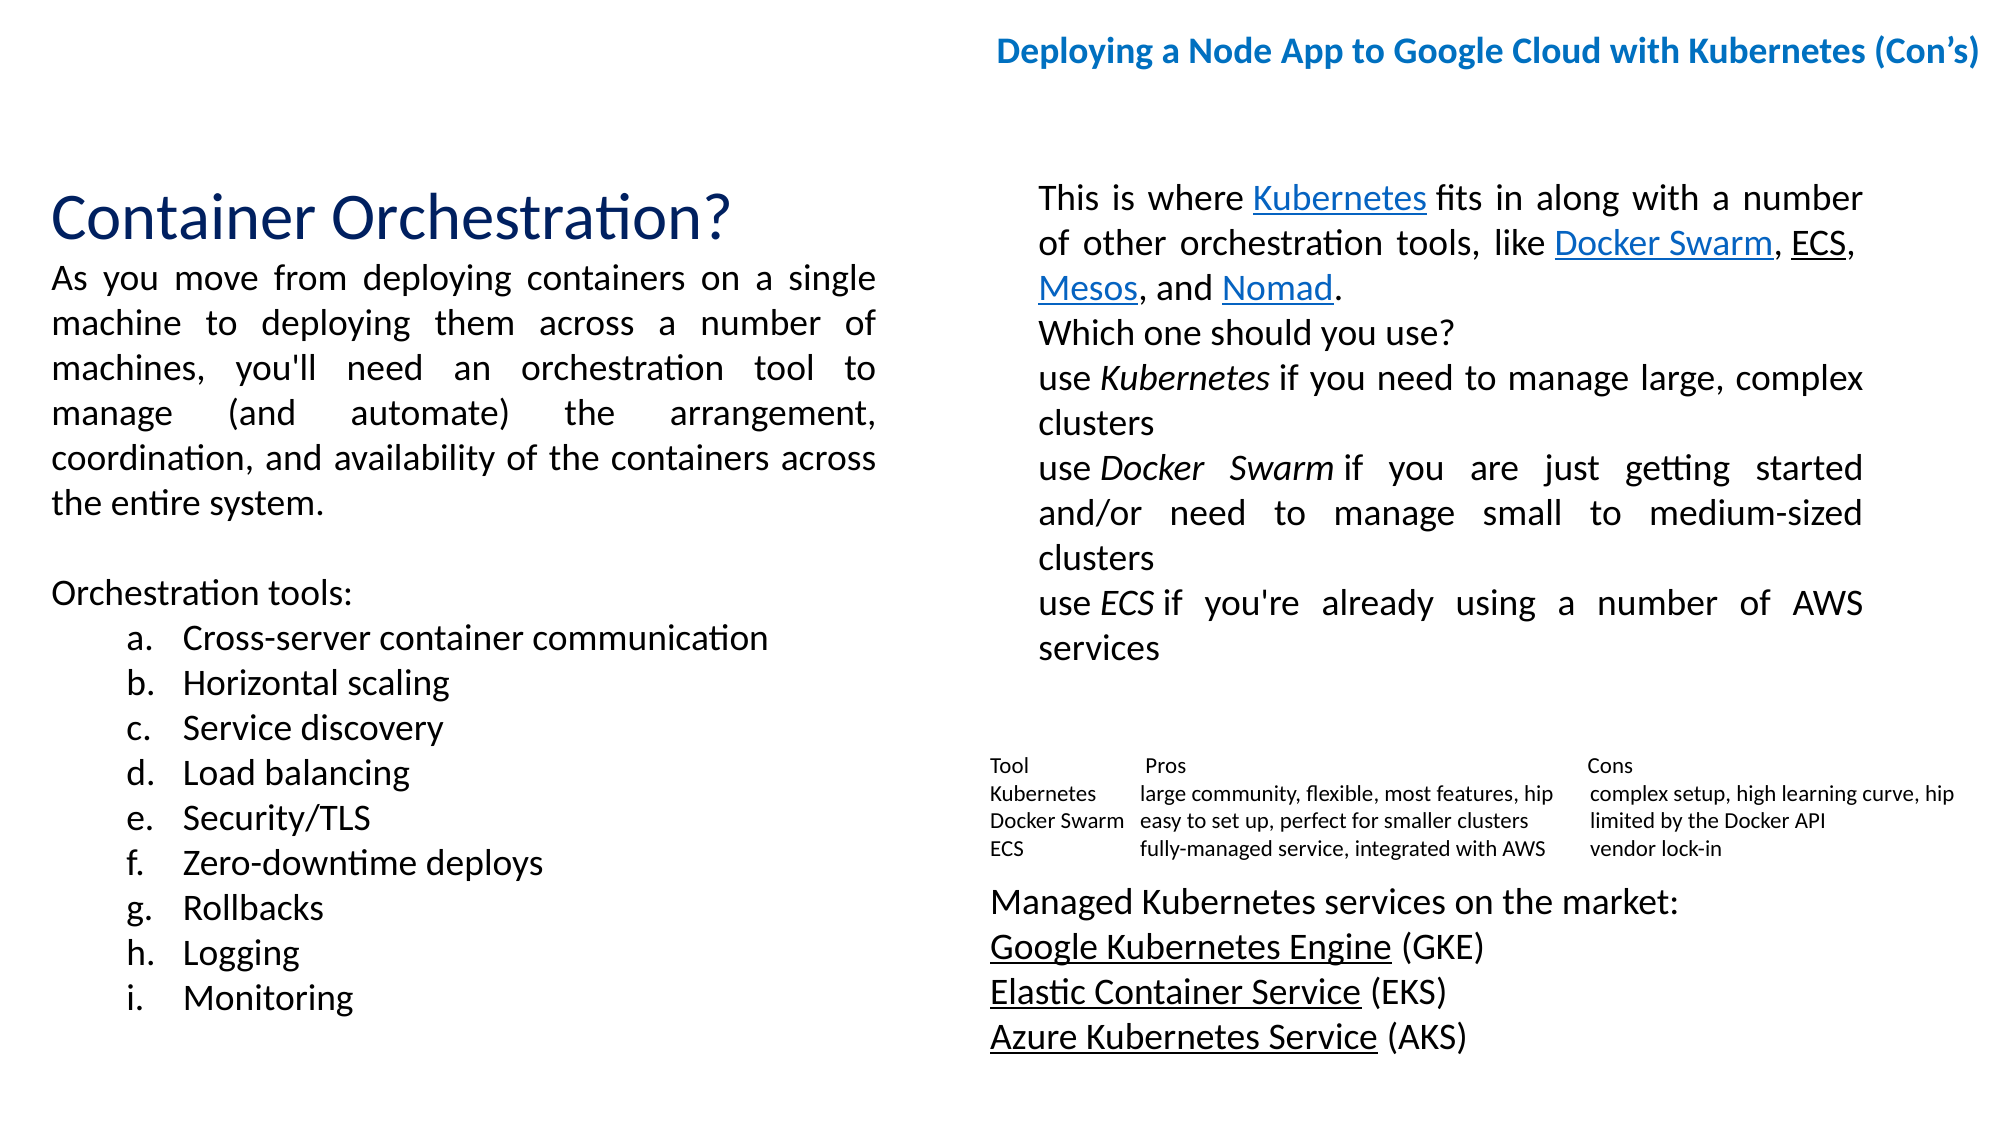

Deploying a Node App to Google Cloud with Kubernetes (Con’s)
Container Orchestration?
As you move from deploying containers on a single machine to deploying them across a number of machines, you'll need an orchestration tool to manage (and automate) the arrangement, coordination, and availability of the containers across the entire system.

Orchestration tools:
Cross-server container communication
Horizontal scaling
Service discovery
Load balancing
Security/TLS
Zero-downtime deploys
Rollbacks
Logging
Monitoring

This is where Kubernetes fits in along with a number of other orchestration tools, like Docker Swarm, ECS, Mesos, and Nomad.
Which one should you use?
use Kubernetes if you need to manage large, complex clusters
use Docker Swarm if you are just getting started and/or need to manage small to medium-sized clusters
use ECS if you're already using a number of AWS services

Tool	 Pros	                                                         Cons
Kubernetes	large community, flexible, most features, hip	complex setup, high learning curve, hip
Docker Swarm	easy to set up, perfect for smaller clusters	limited by the Docker API
ECS	fully-managed service, integrated with AWS	vendor lock-in
Managed Kubernetes services on the market:
Google Kubernetes Engine (GKE)
Elastic Container Service (EKS)
Azure Kubernetes Service (AKS)